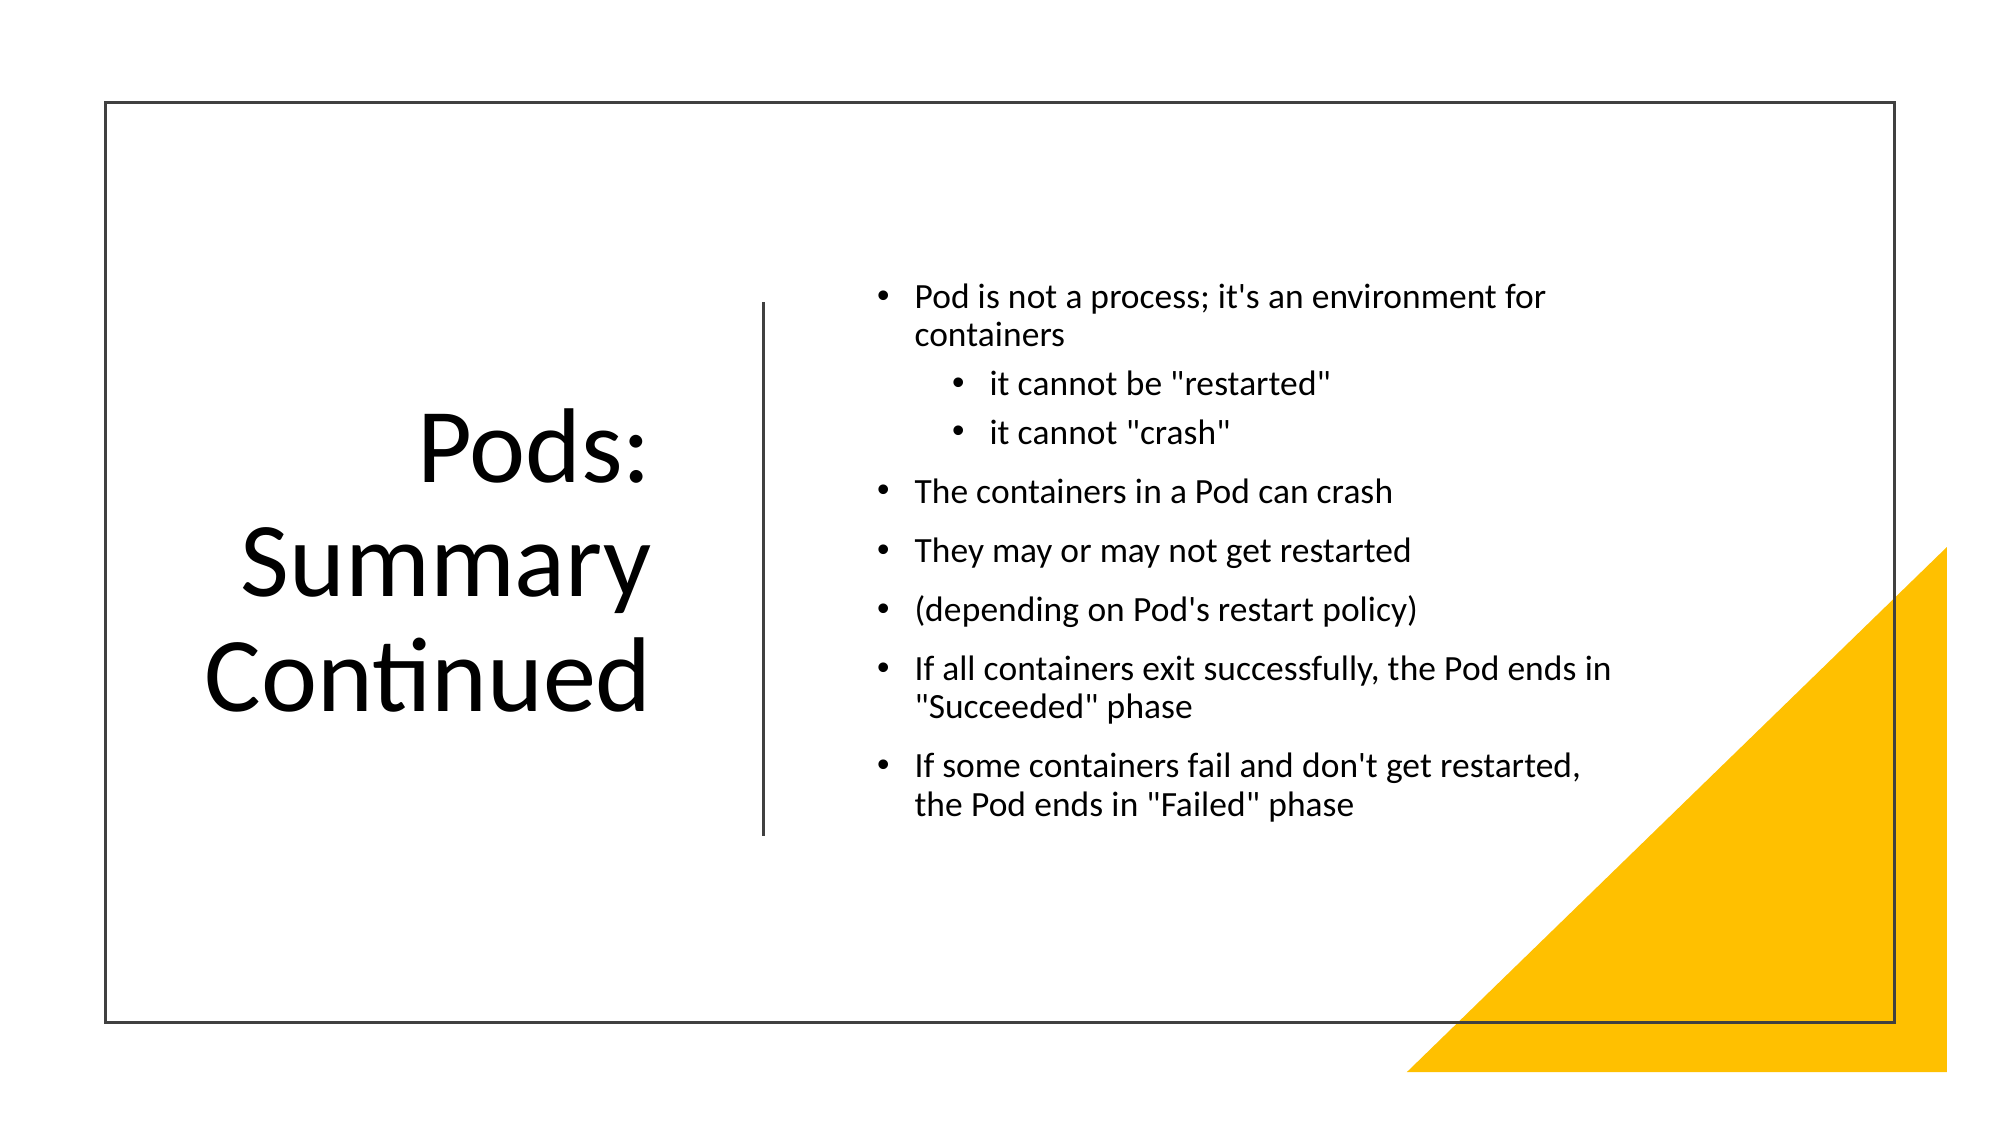

# Pods: Summary Continued
Pod is not a process; it's an environment for containers
it cannot be "restarted"
it cannot "crash"
The containers in a Pod can crash
They may or may not get restarted
(depending on Pod's restart policy)
If all containers exit successfully, the Pod ends in "Succeeded" phase
If some containers fail and don't get restarted, the Pod ends in "Failed" phase